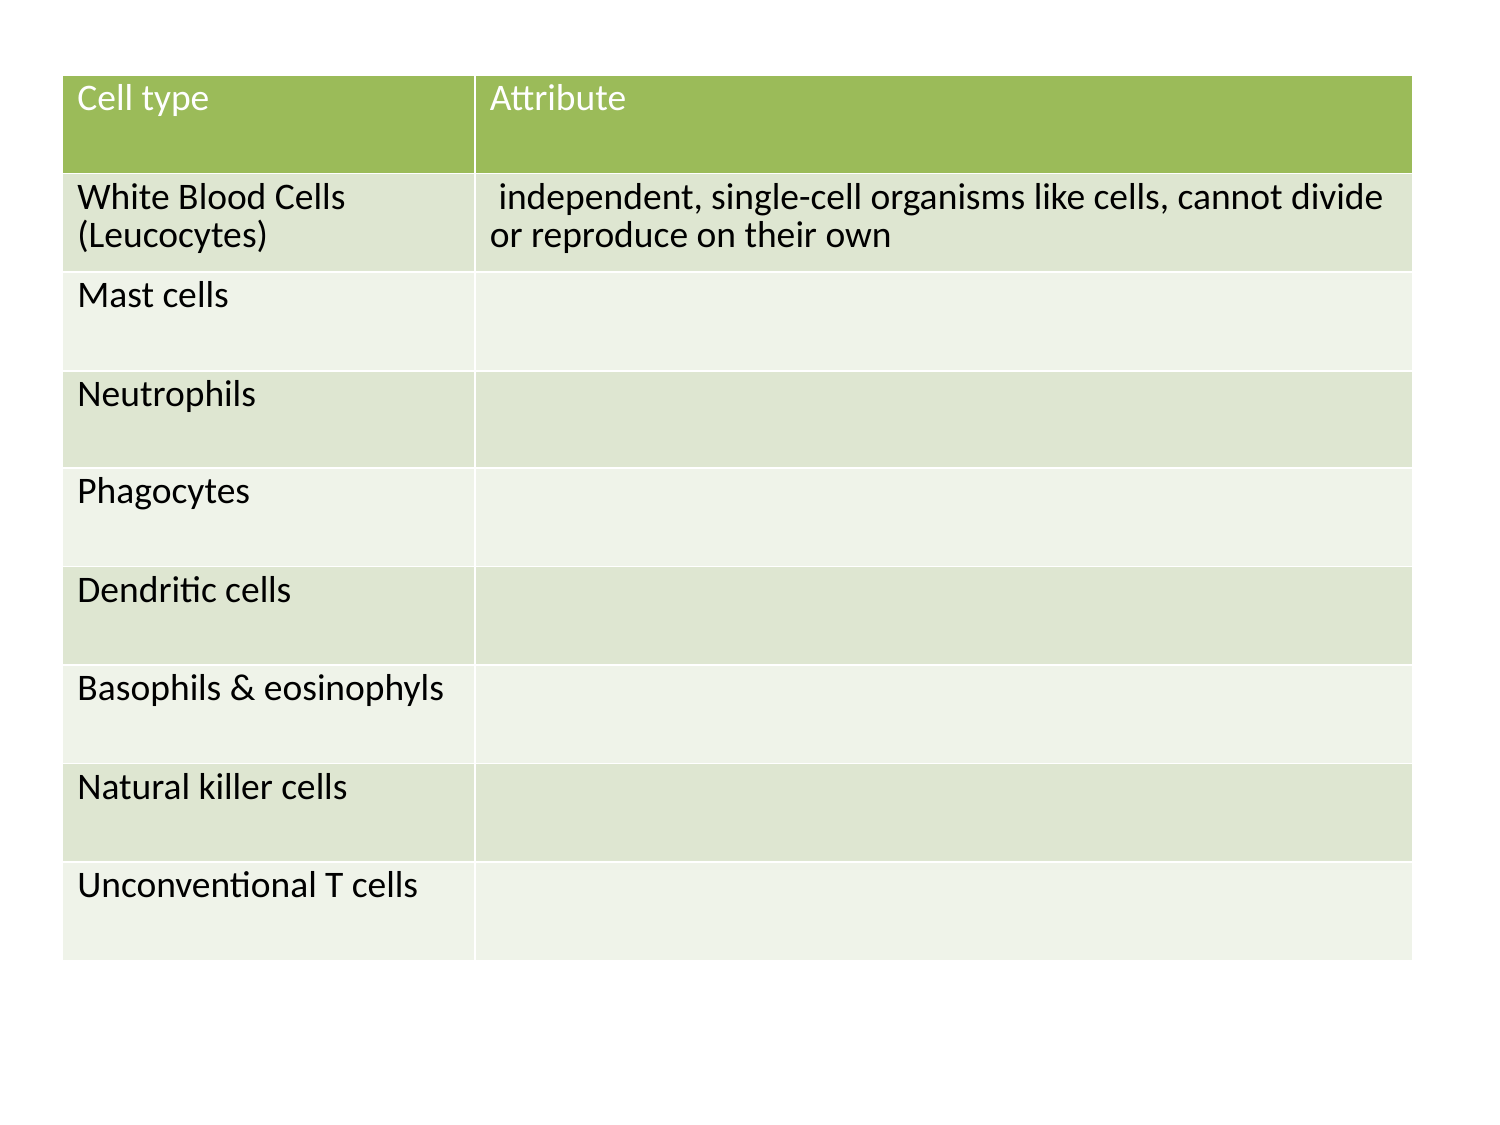

| Cell type | Attribute |
| --- | --- |
| White Blood Cells (Leucocytes) | independent, single-cell organisms like cells, cannot divide or reproduce on their own |
| Mast cells |  |
| Neutrophils |  |
| Phagocytes |  |
| Dendritic cells |  |
| Basophils & eosinophyls |  |
| Natural killer cells |  |
| Unconventional T cells |  |